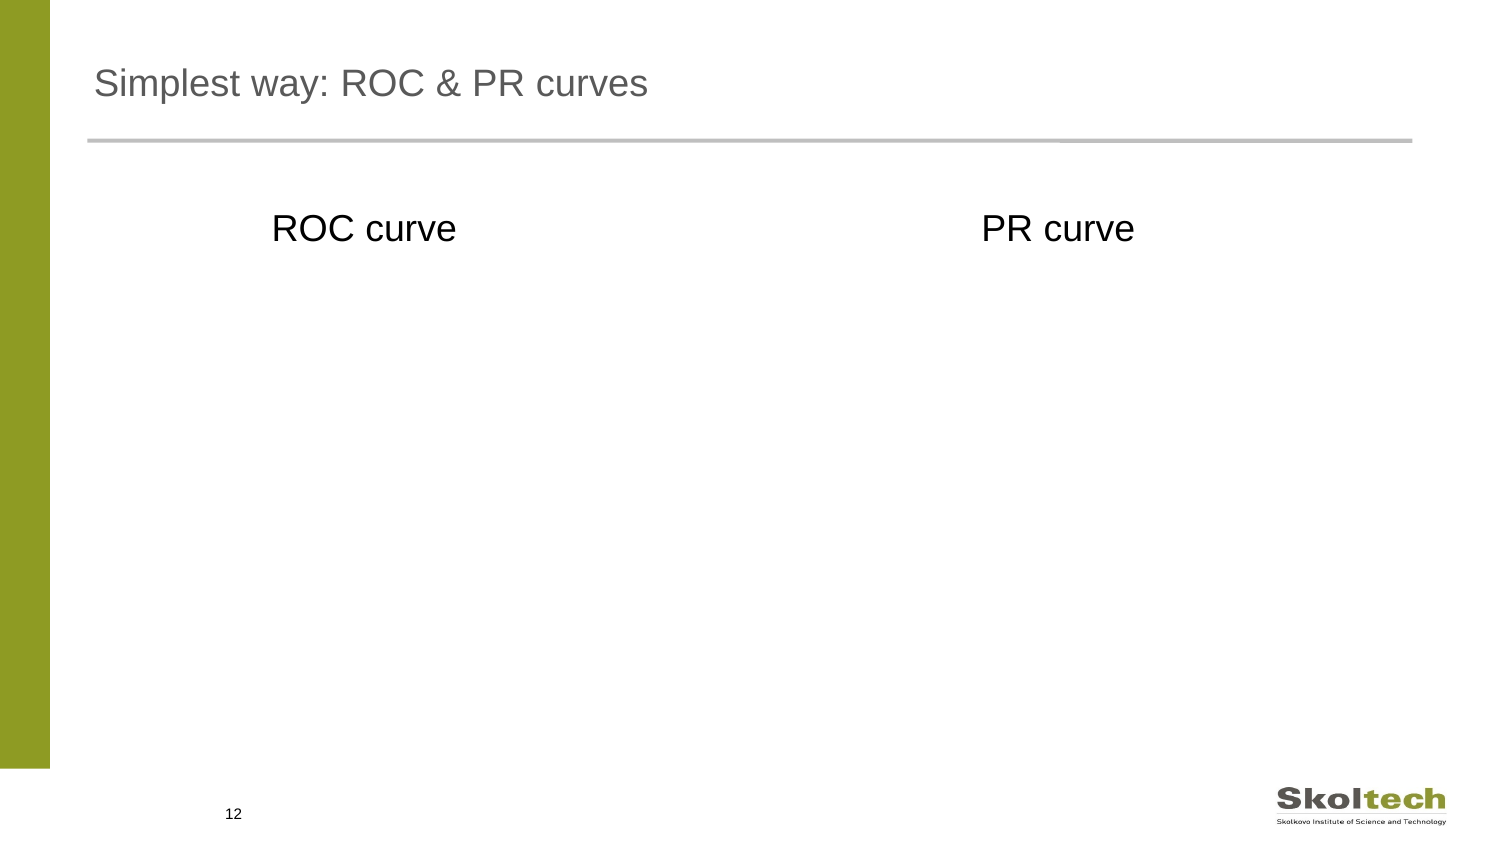

# Simplest way: ROC & PR curves
ROC curve
PR curve
12